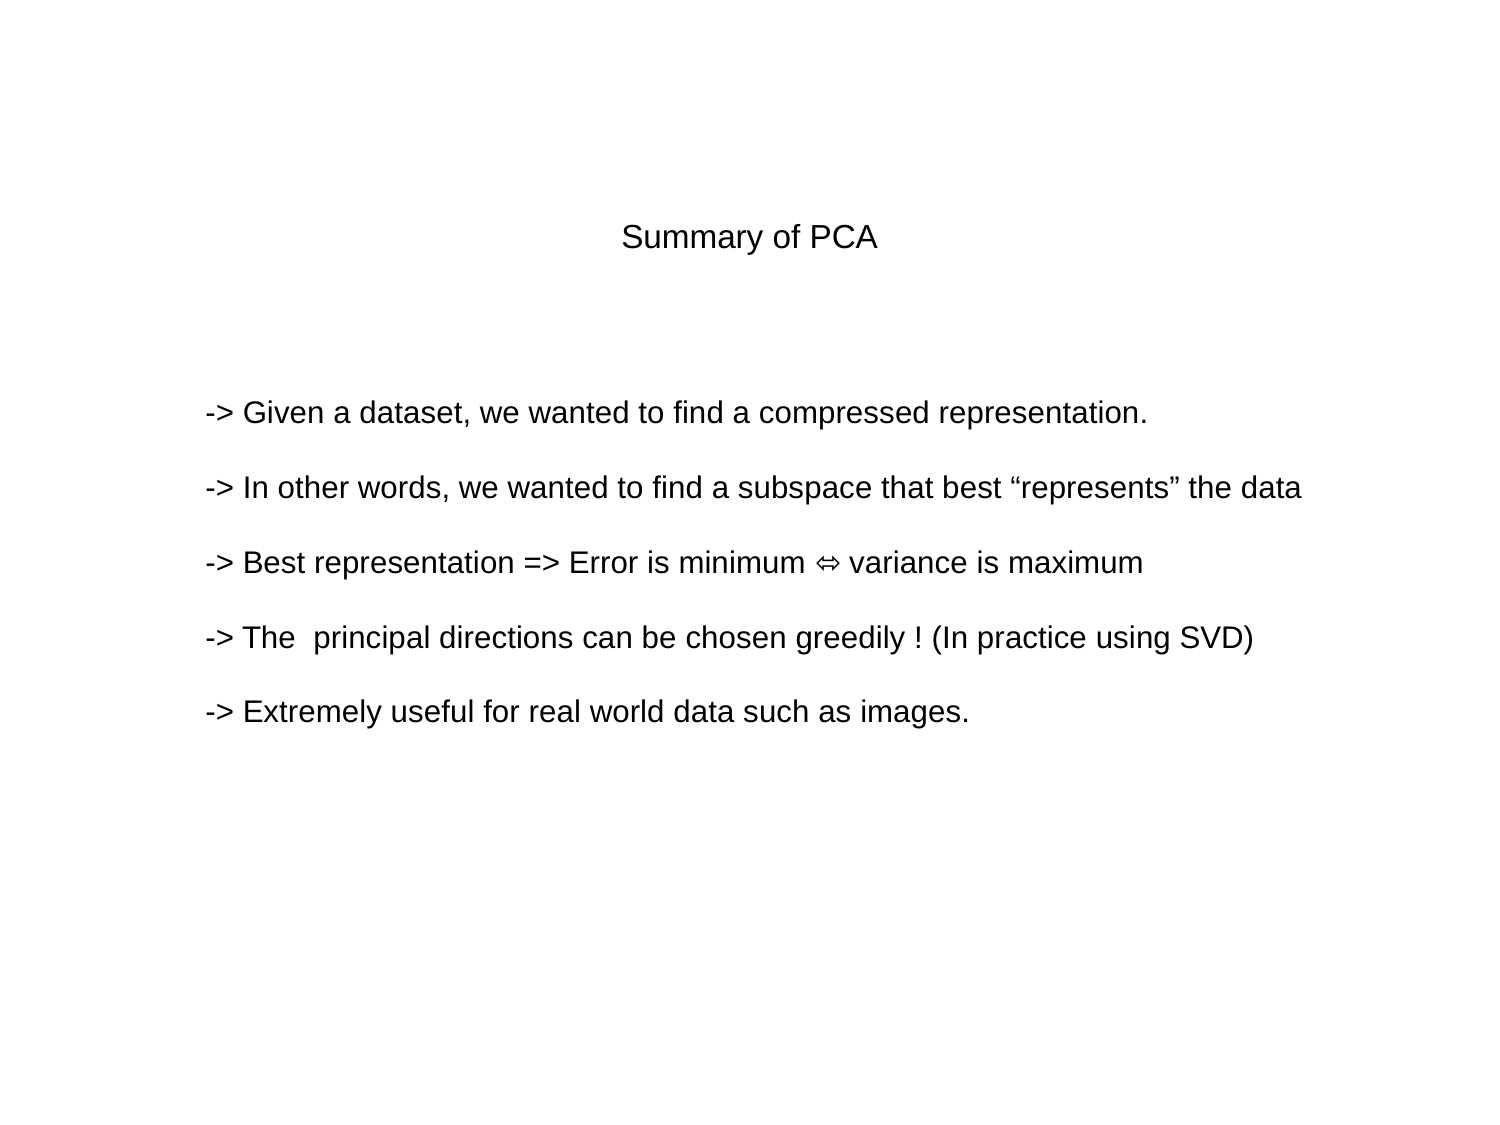

Summary of PCA
-> Given a dataset, we wanted to find a compressed representation.

-> In other words, we wanted to find a subspace that best “represents” the data

-> Best representation => Error is minimum ⬄ variance is maximum

-> The  principal directions can be chosen greedily ! (In practice using SVD)

-> Extremely useful for real world data such as images.